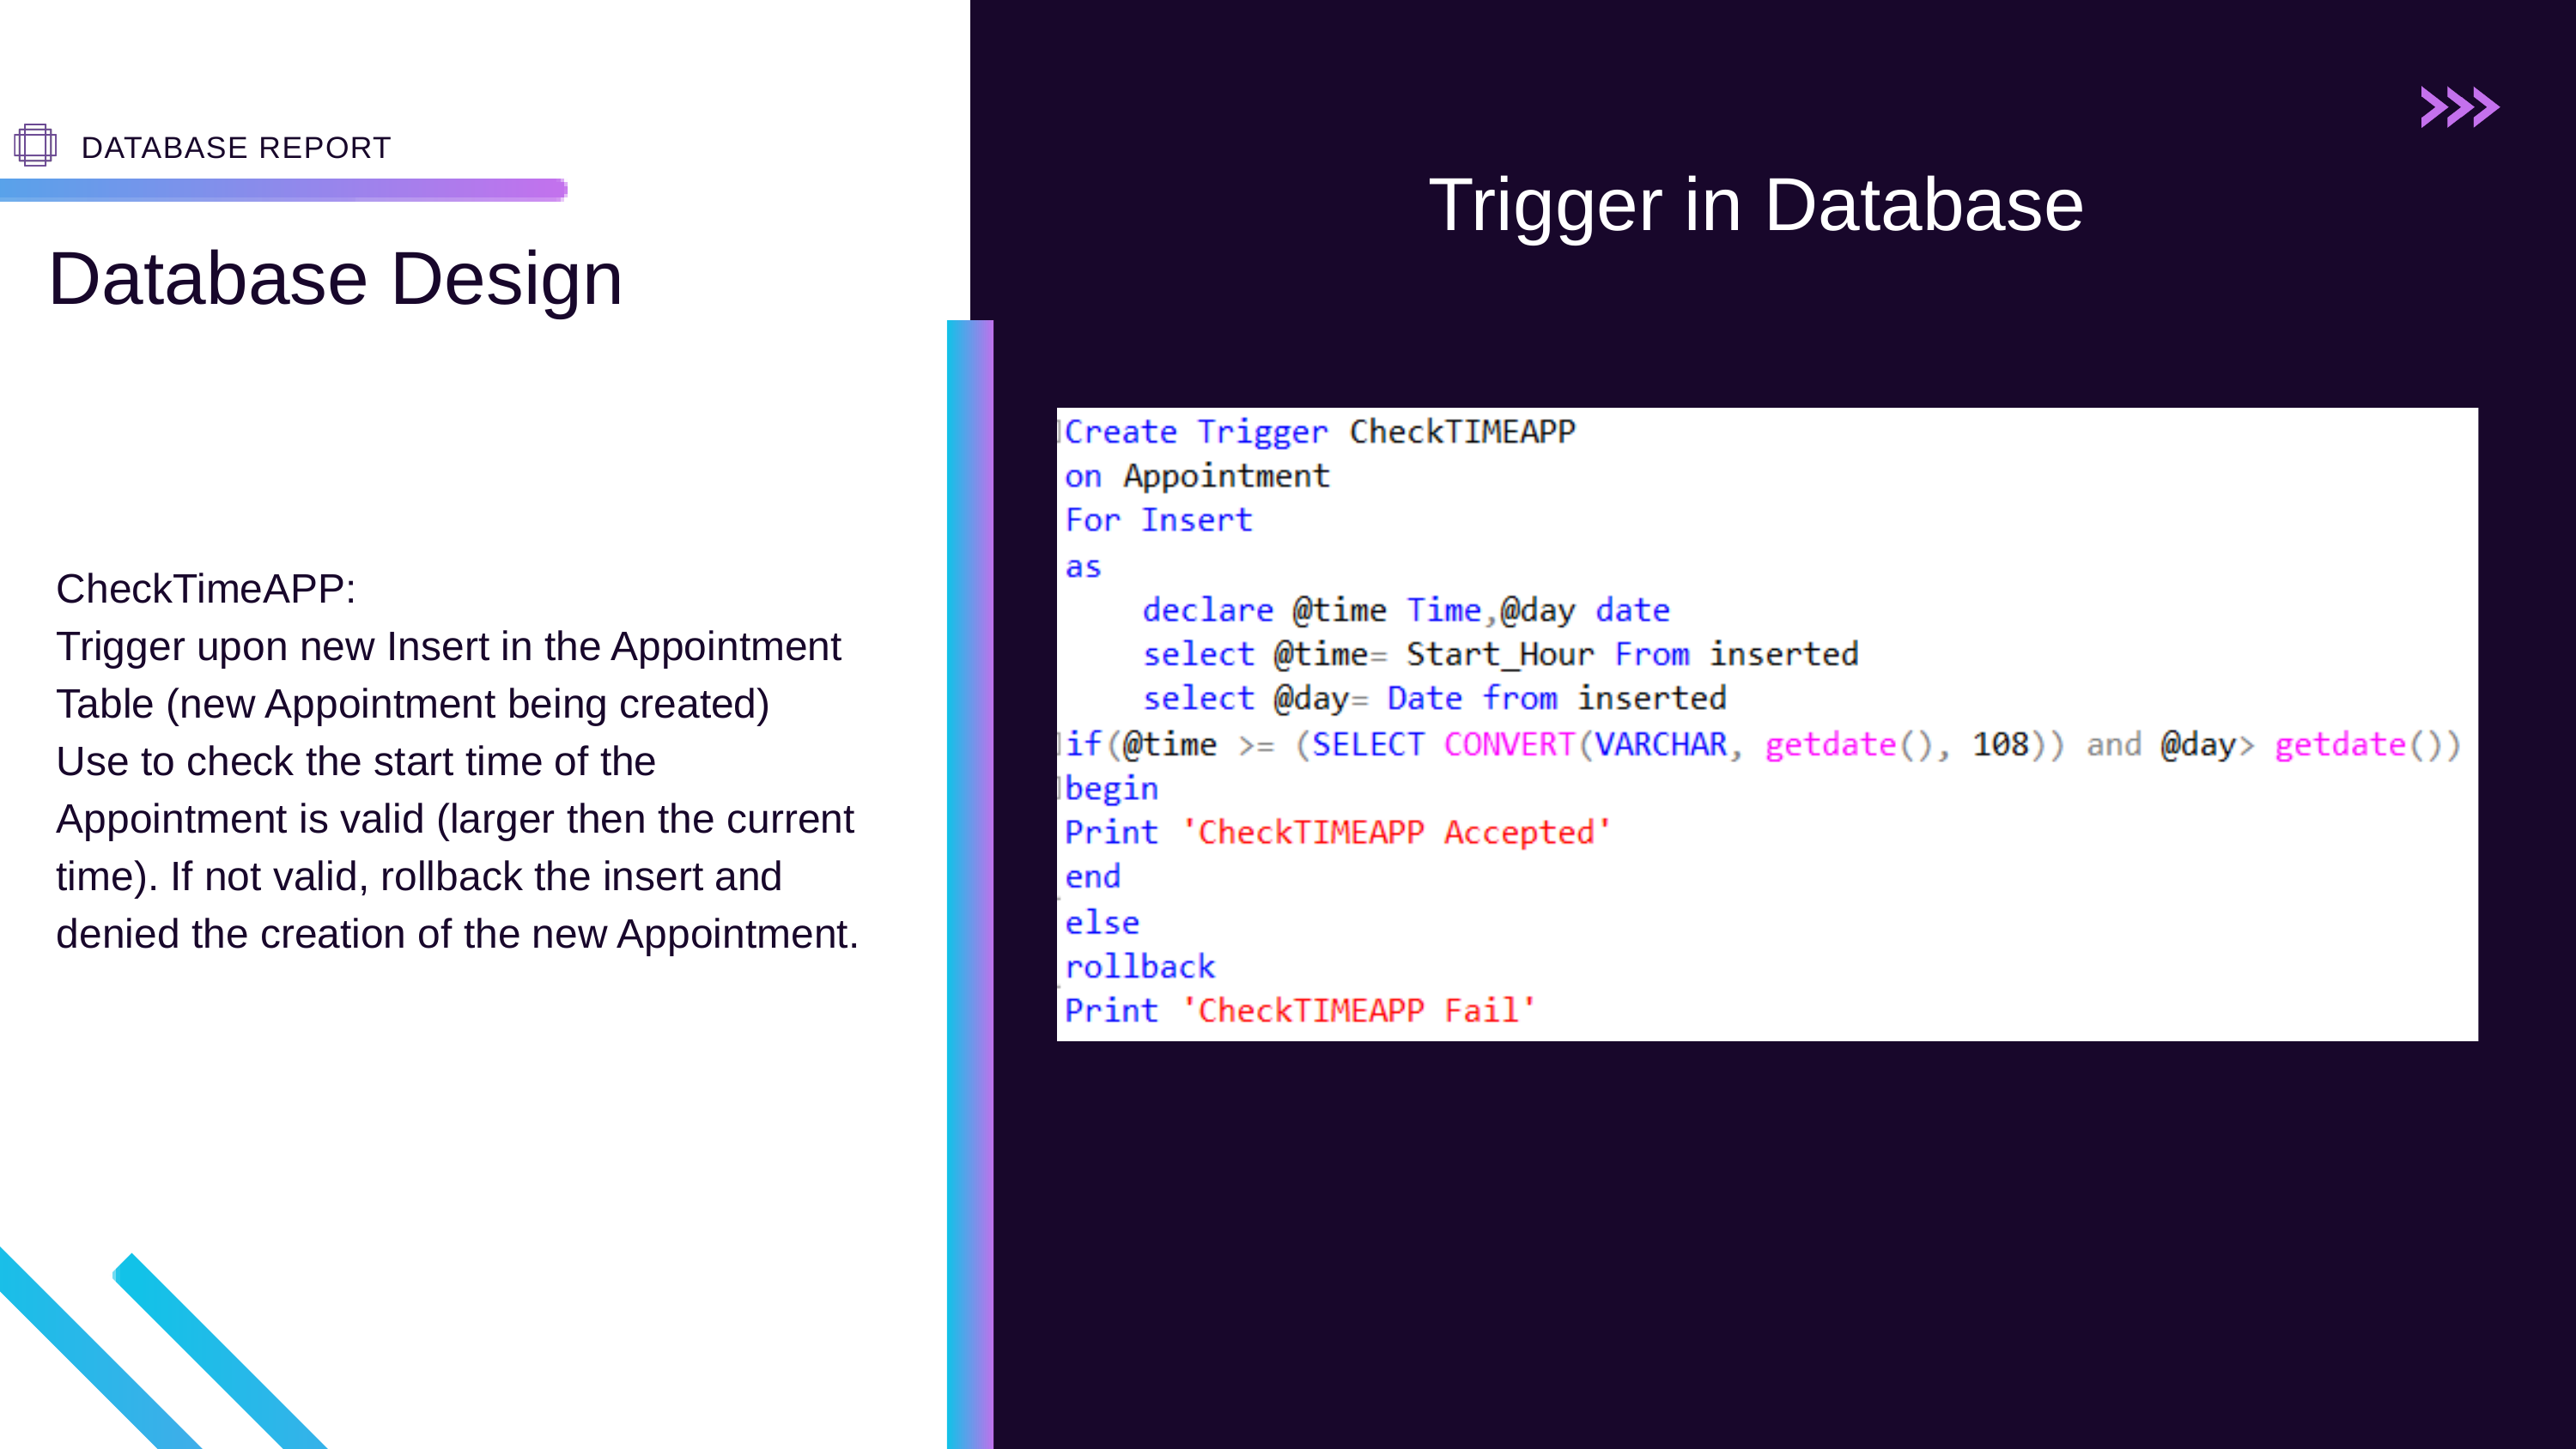

DATABASE REPORT
Trigger in Database

Database Design

CheckTimeAPP:
Trigger upon new Insert in the Appointment Table (new Appointment being created)
Use to check the start time of the Appointment is valid (larger then the current time). If not valid, rollback the insert and denied the creation of the new Appointment.